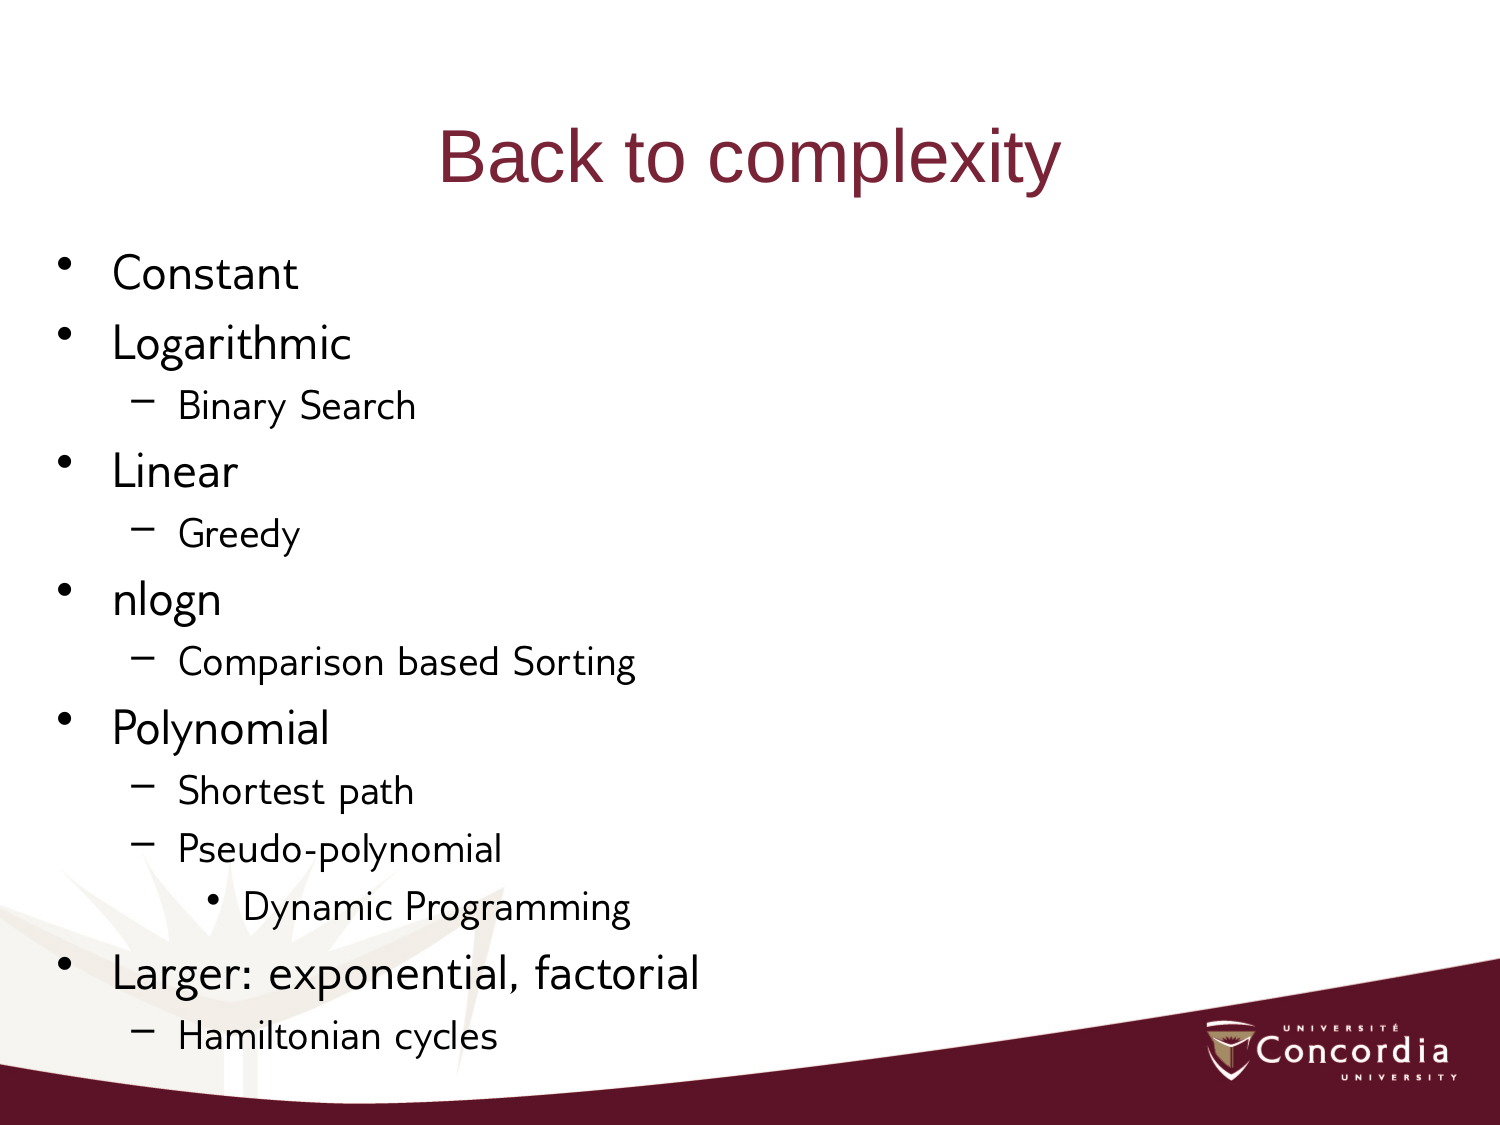

# Back to complexity
Constant
Logarithmic
Binary Search
Linear
Greedy
nlogn
Comparison based Sorting
Polynomial
Shortest path
Pseudo-polynomial
Dynamic Programming
Larger: exponential, factorial
Hamiltonian cycles